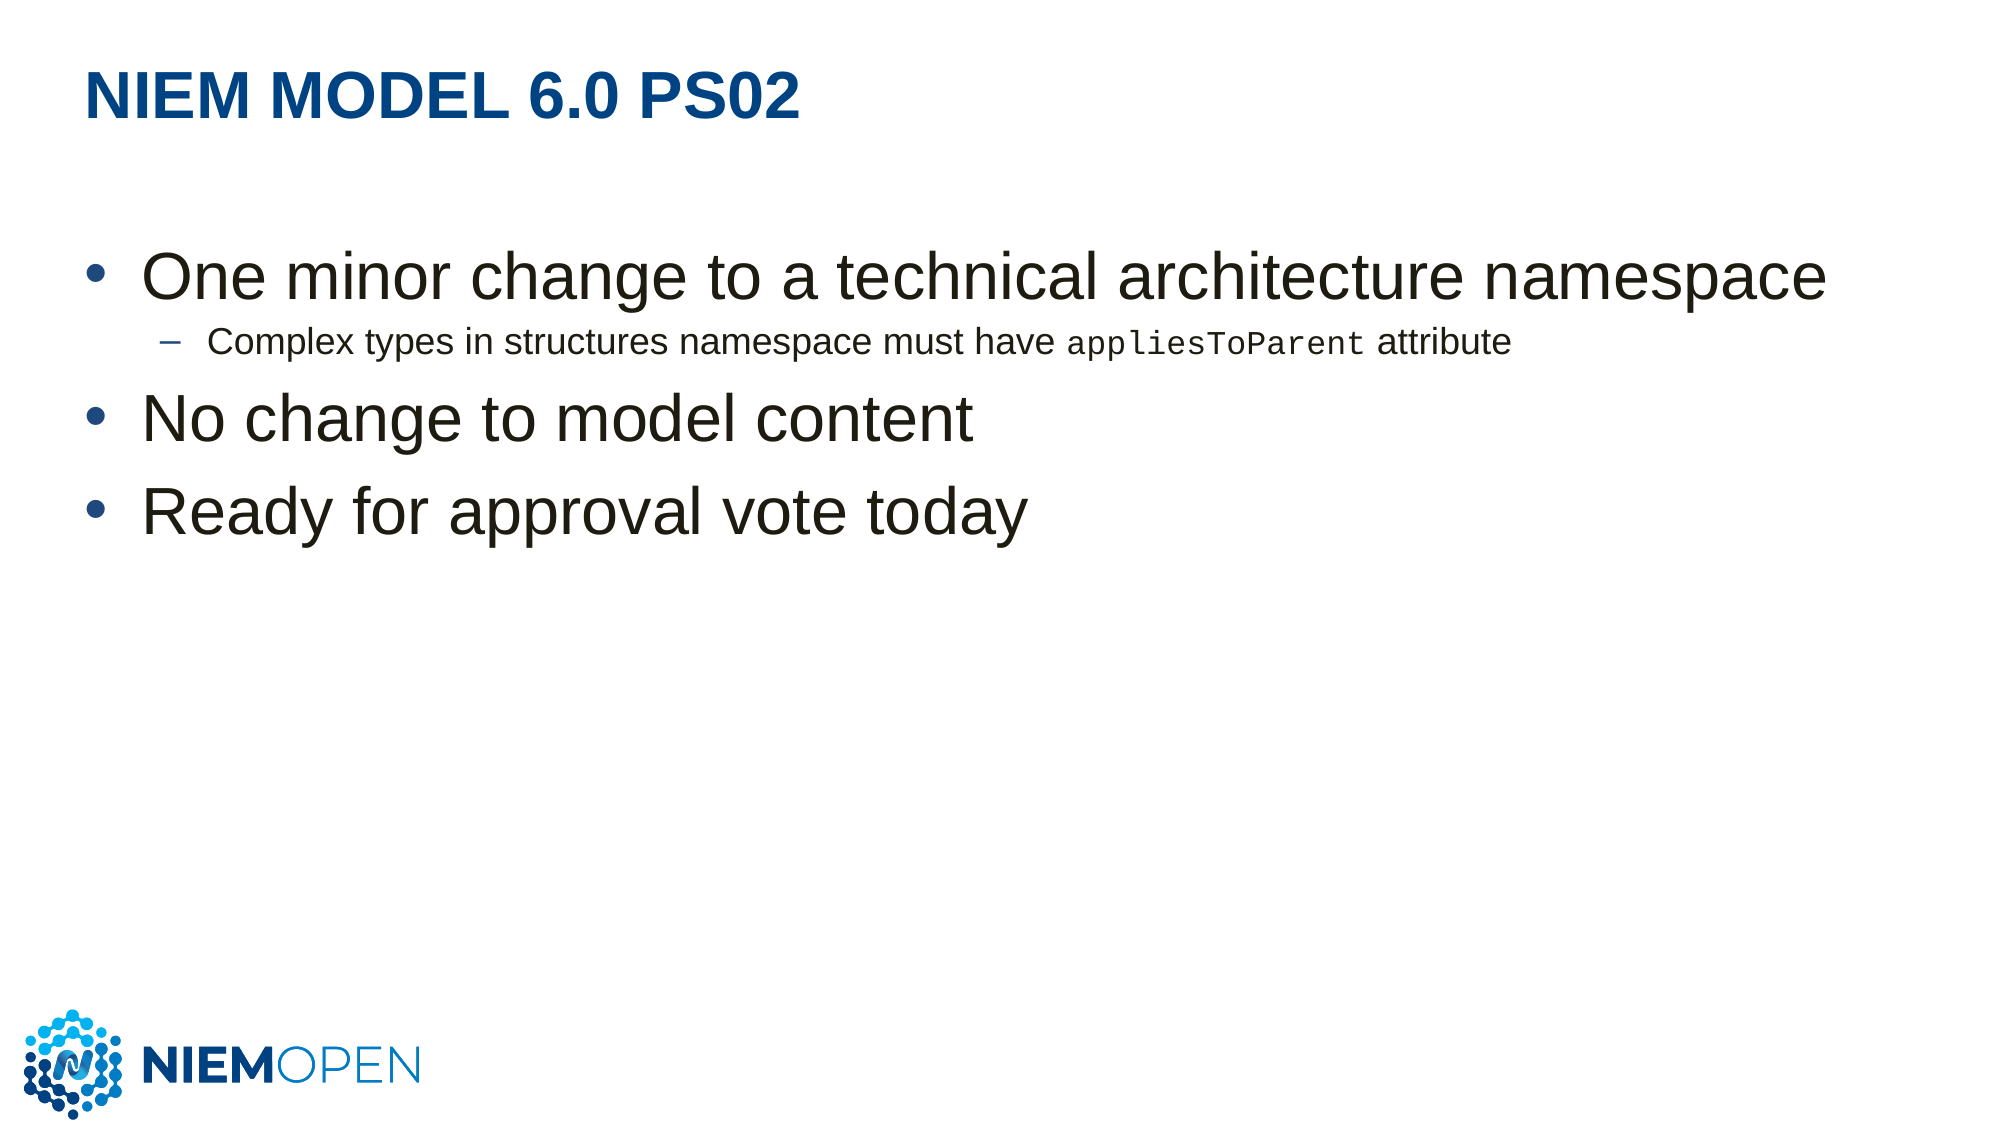

# NIEM Model 6.0 PS02
One minor change to a technical architecture namespace
Complex types in structures namespace must have appliesToParent attribute
No change to model content
Ready for approval vote today